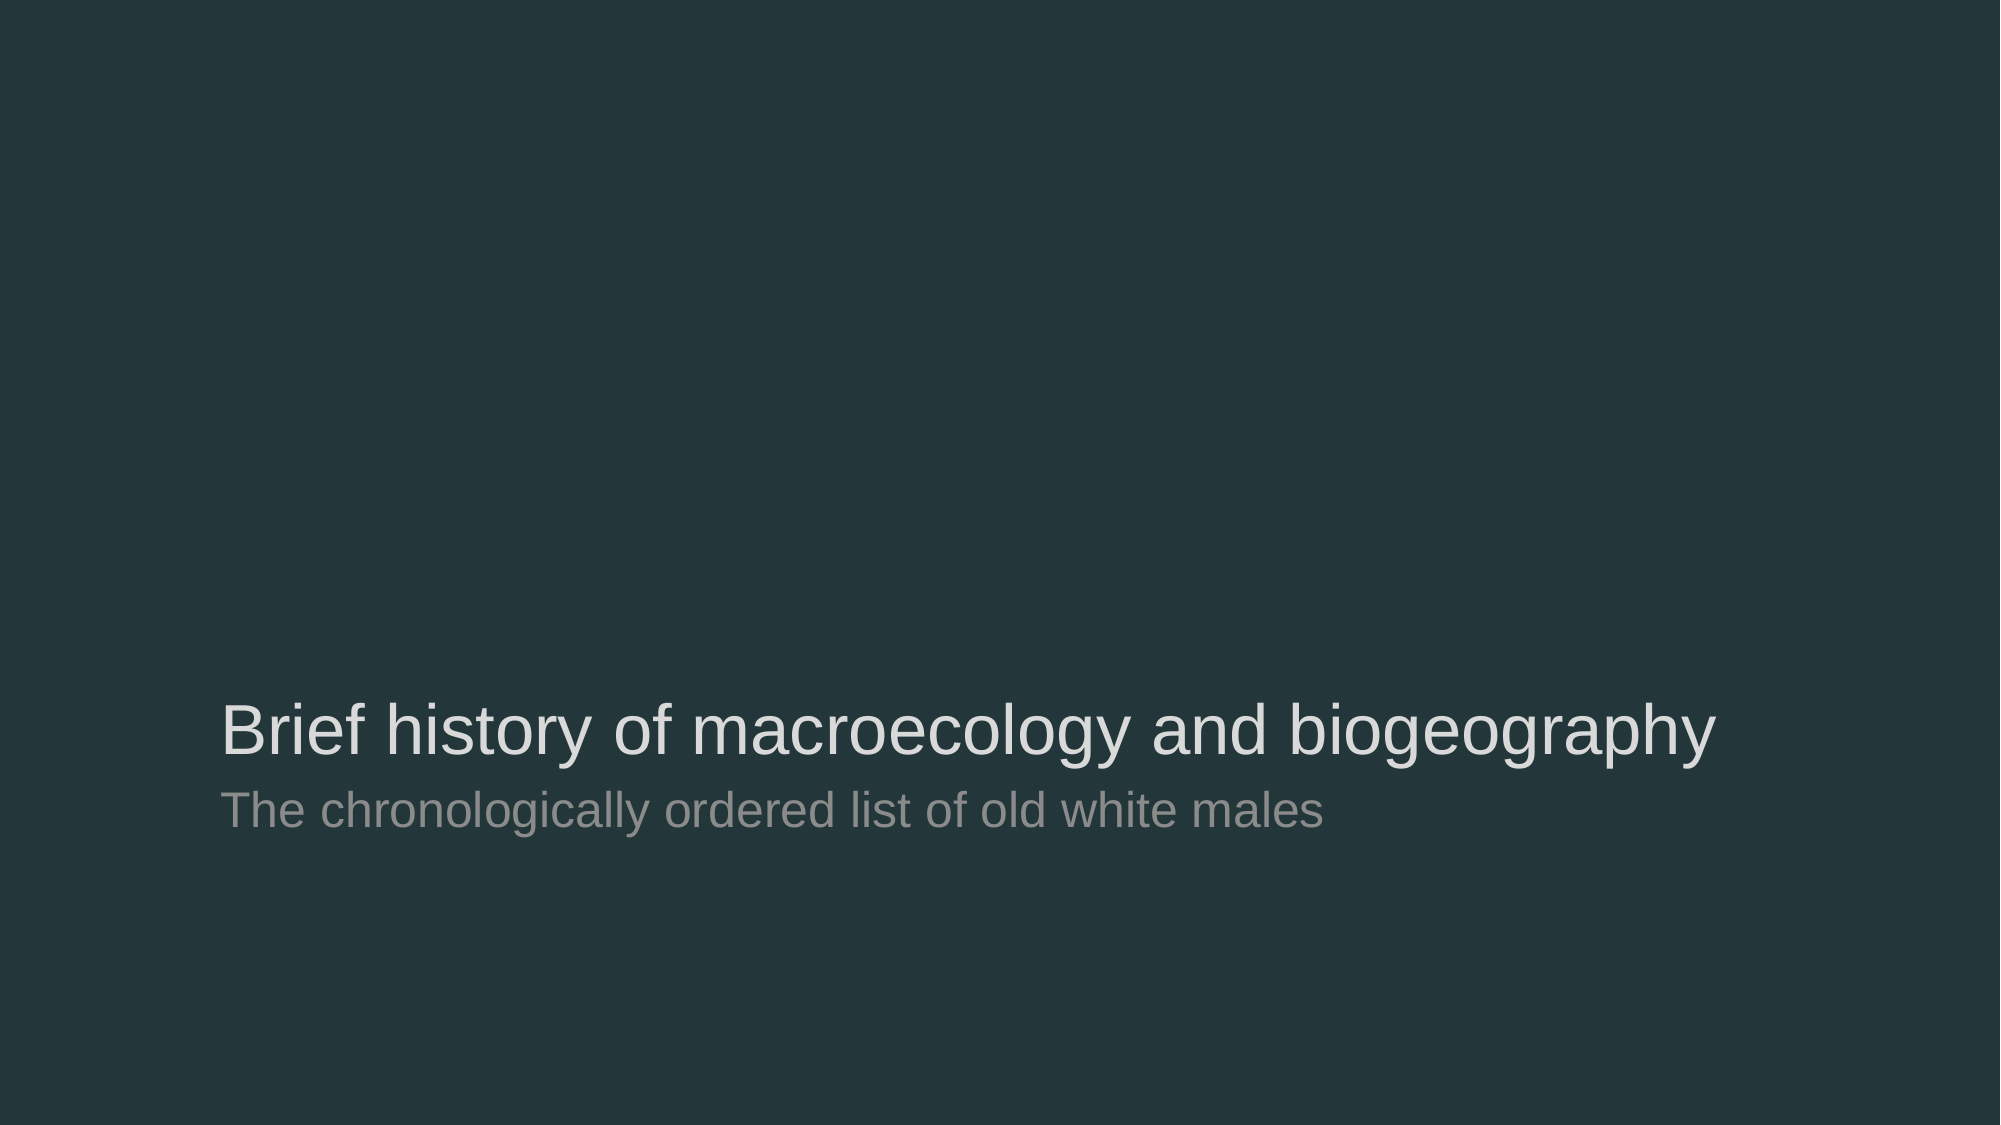

# Brief history of macroecology and biogeography
The chronologically ordered list of old white males